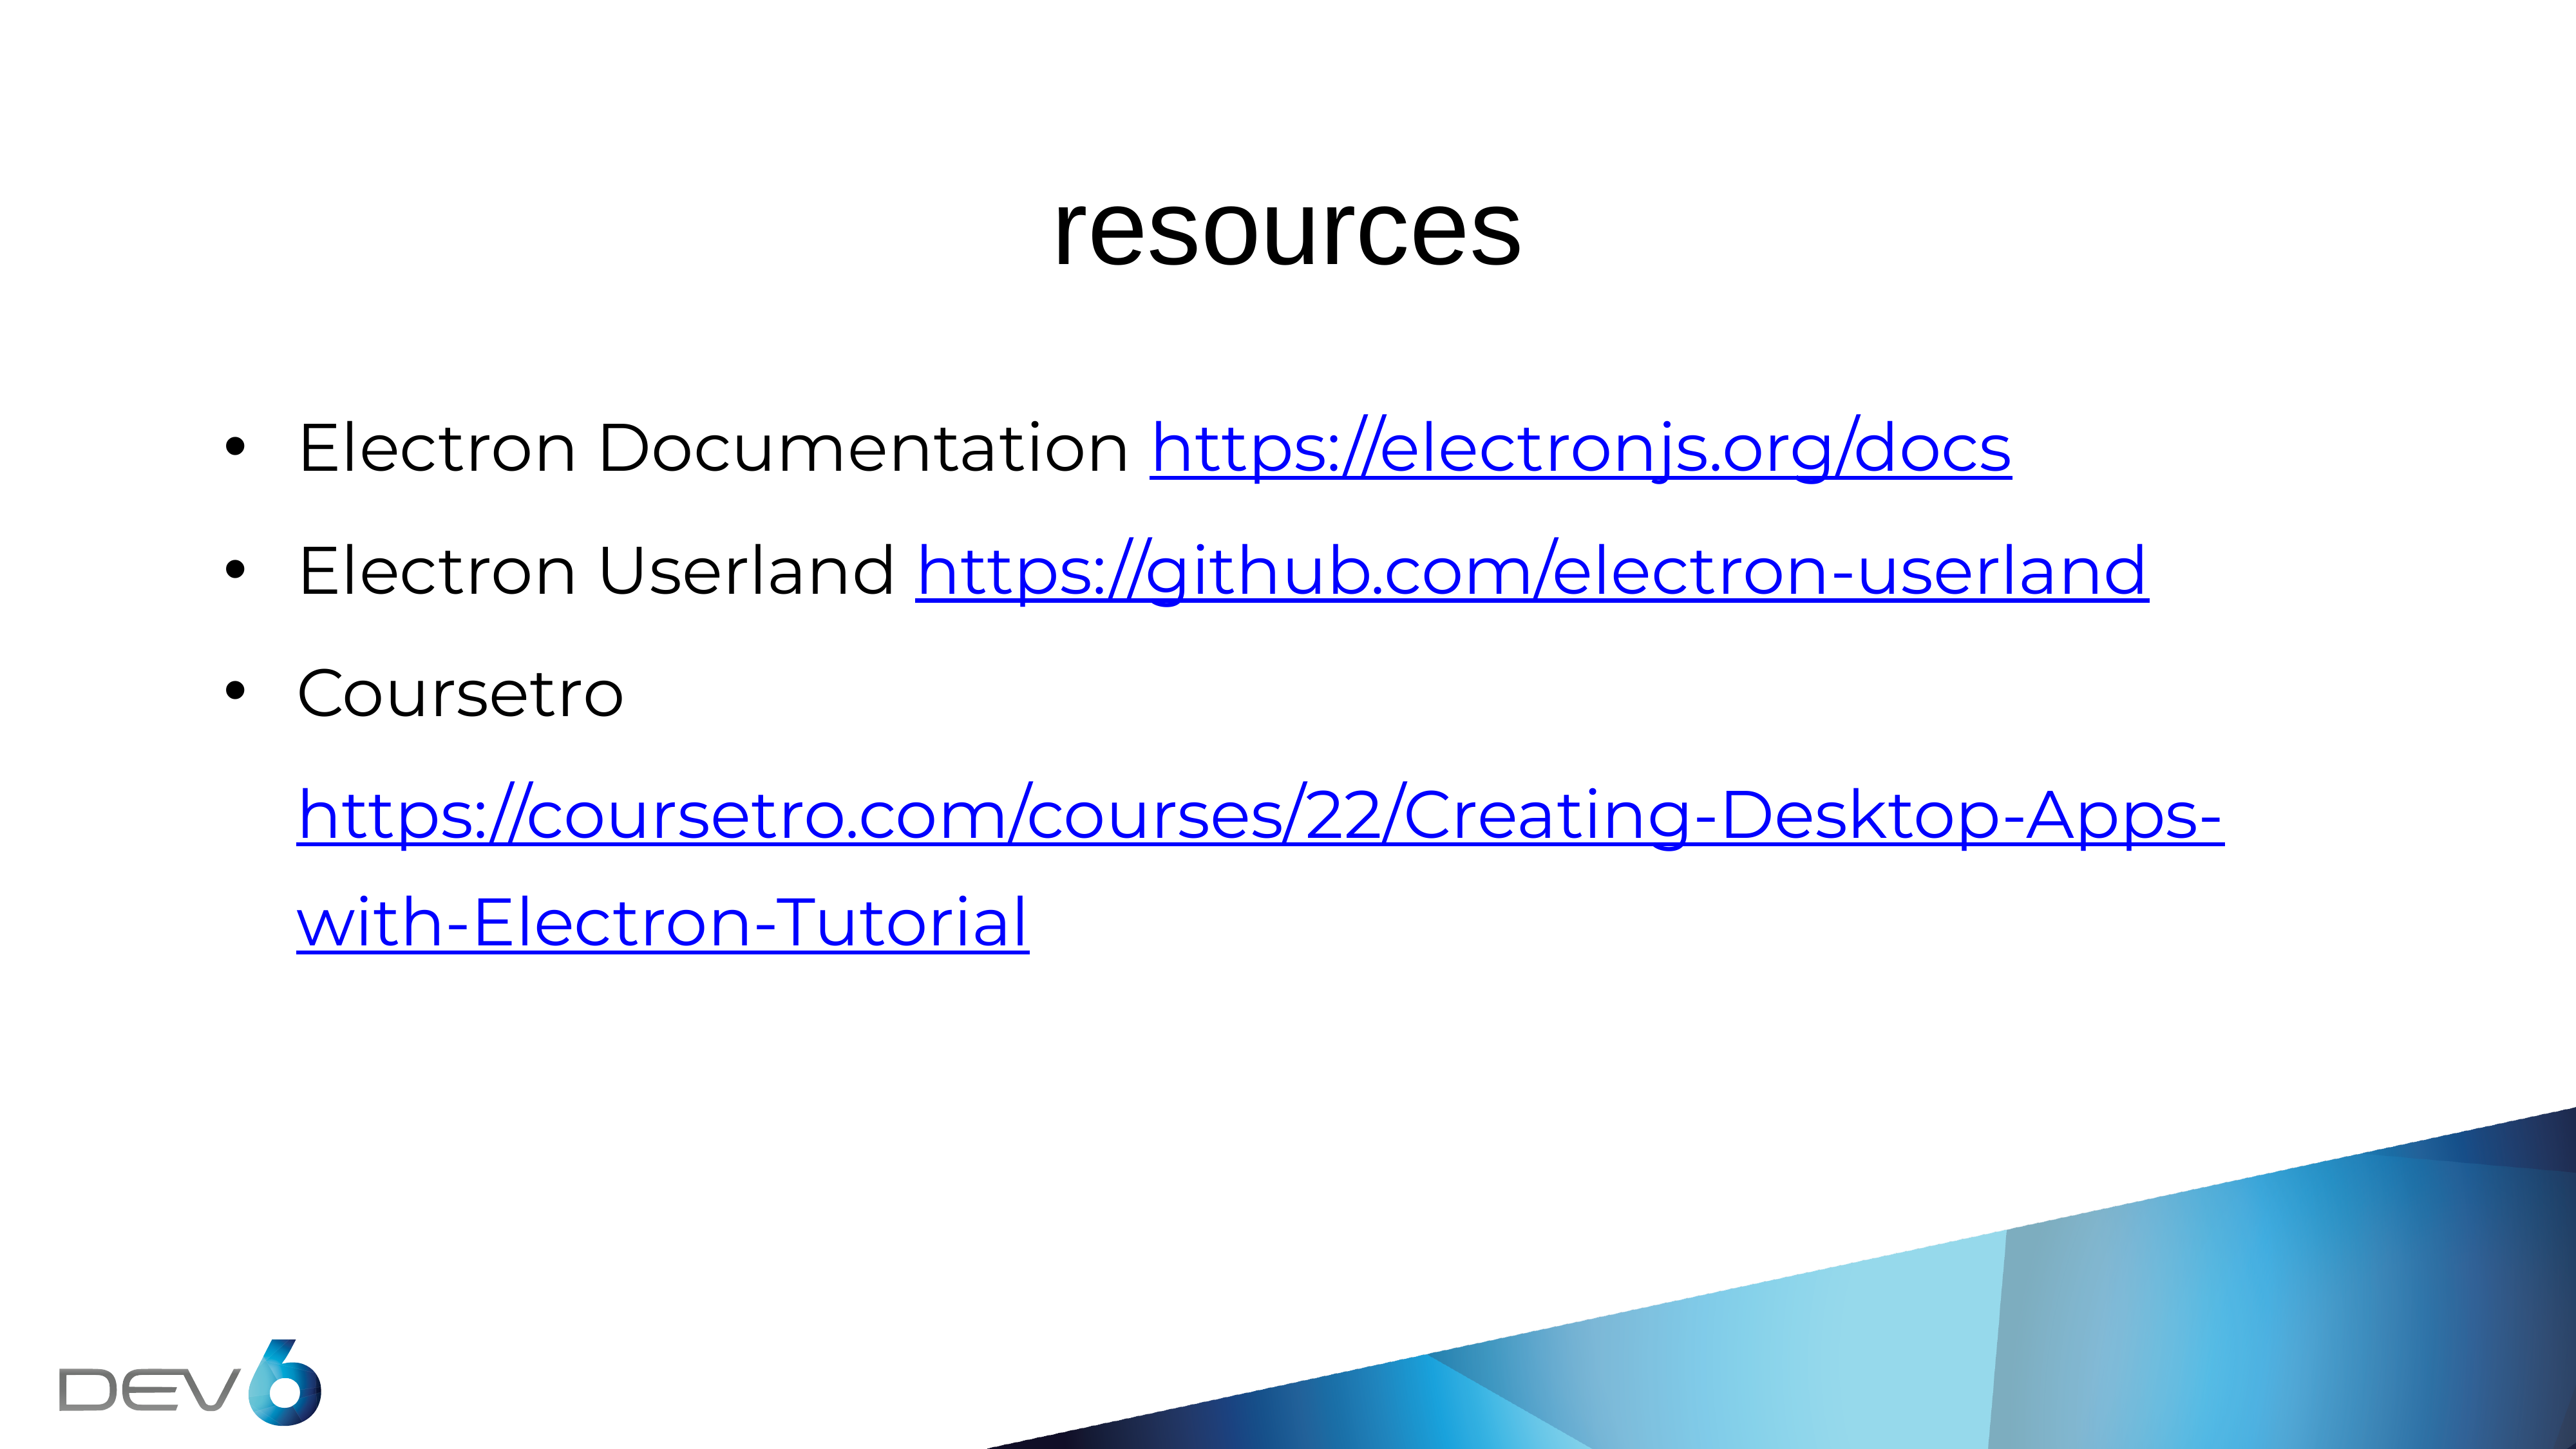

# resources
Electron Documentation https://electronjs.org/docs
Electron Userland https://github.com/electron-userland
Coursetro https://coursetro.com/courses/22/Creating-Desktop-Apps-with-Electron-Tutorial